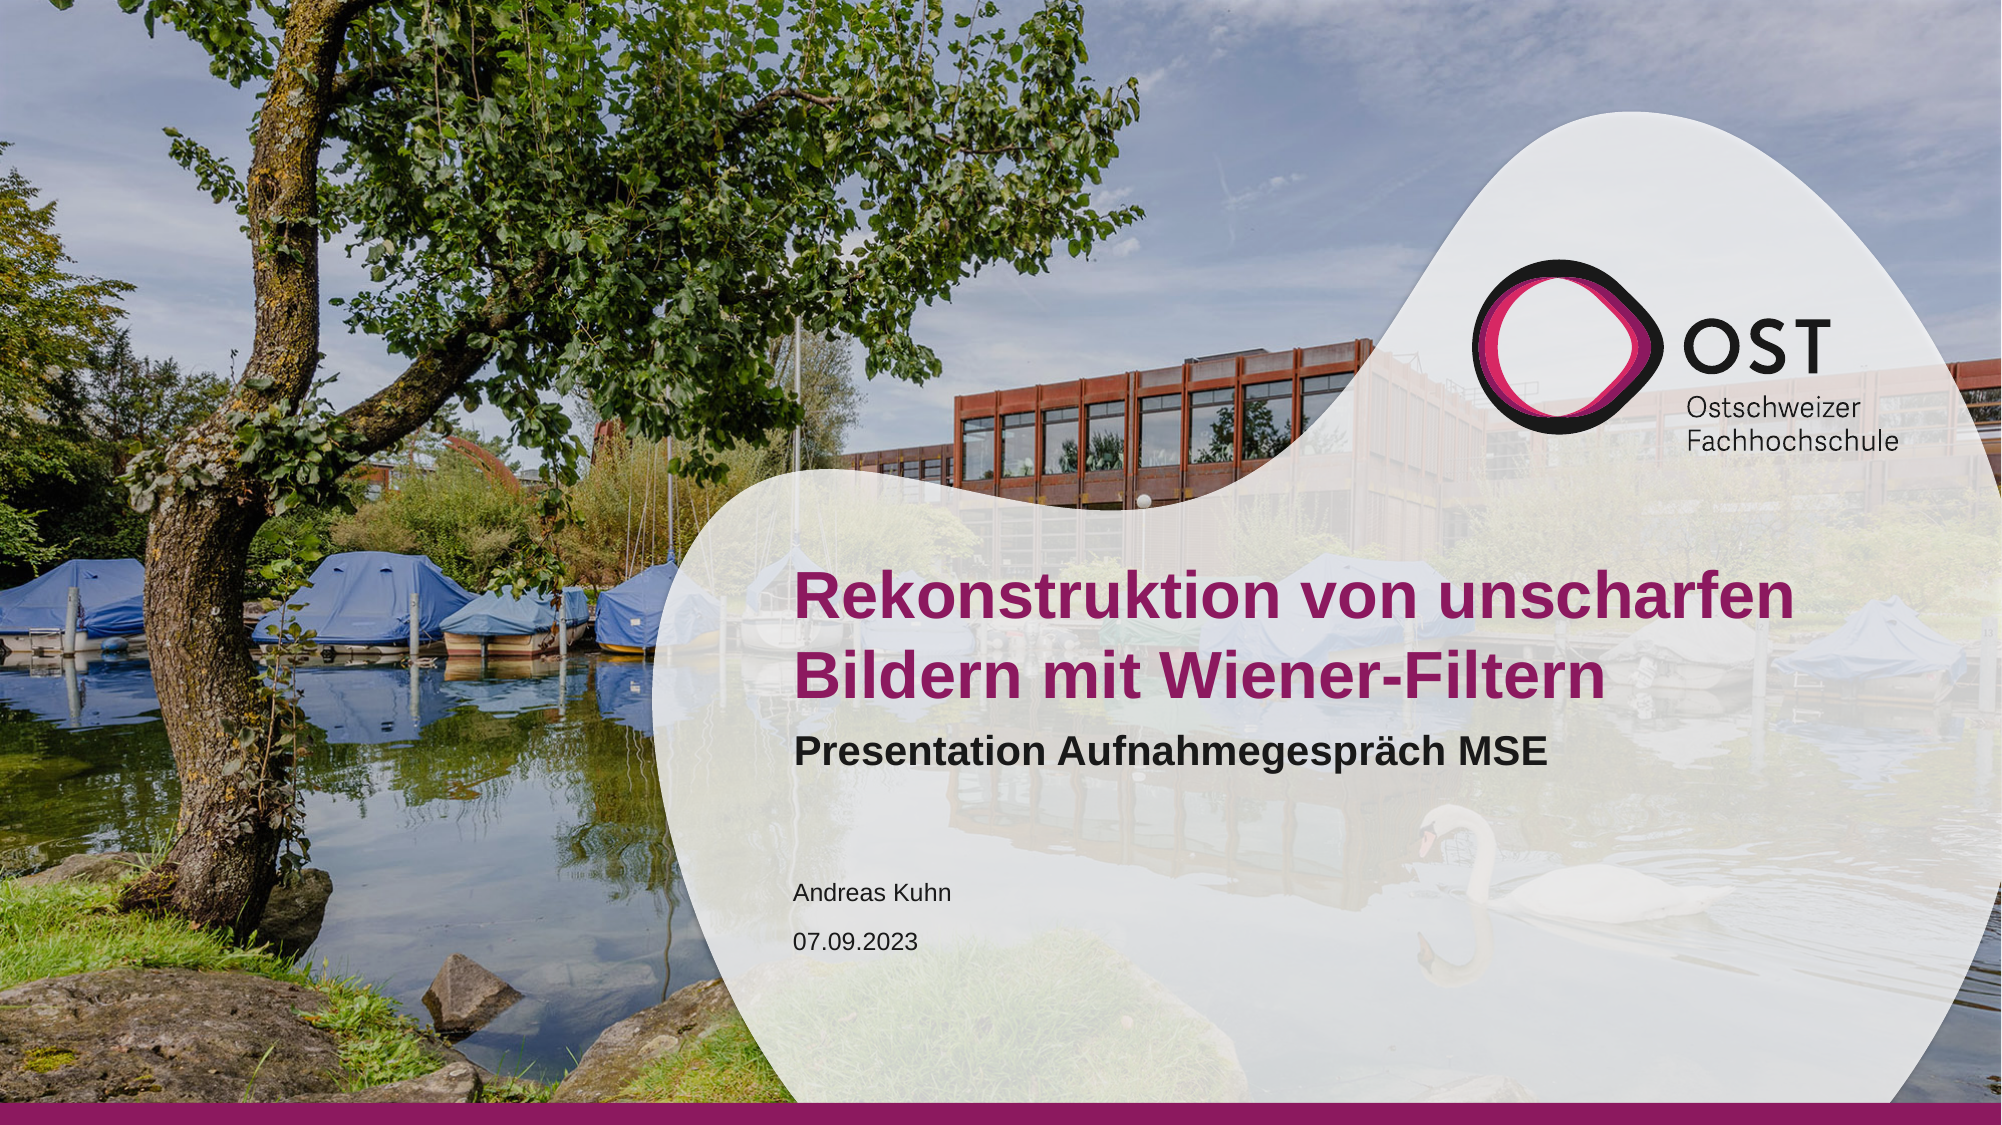

# Rekonstruktion von unscharfen Bildern mit Wiener-Filtern
Presentation Aufnahmegespräch MSE
Andreas Kuhn
07.09.2023